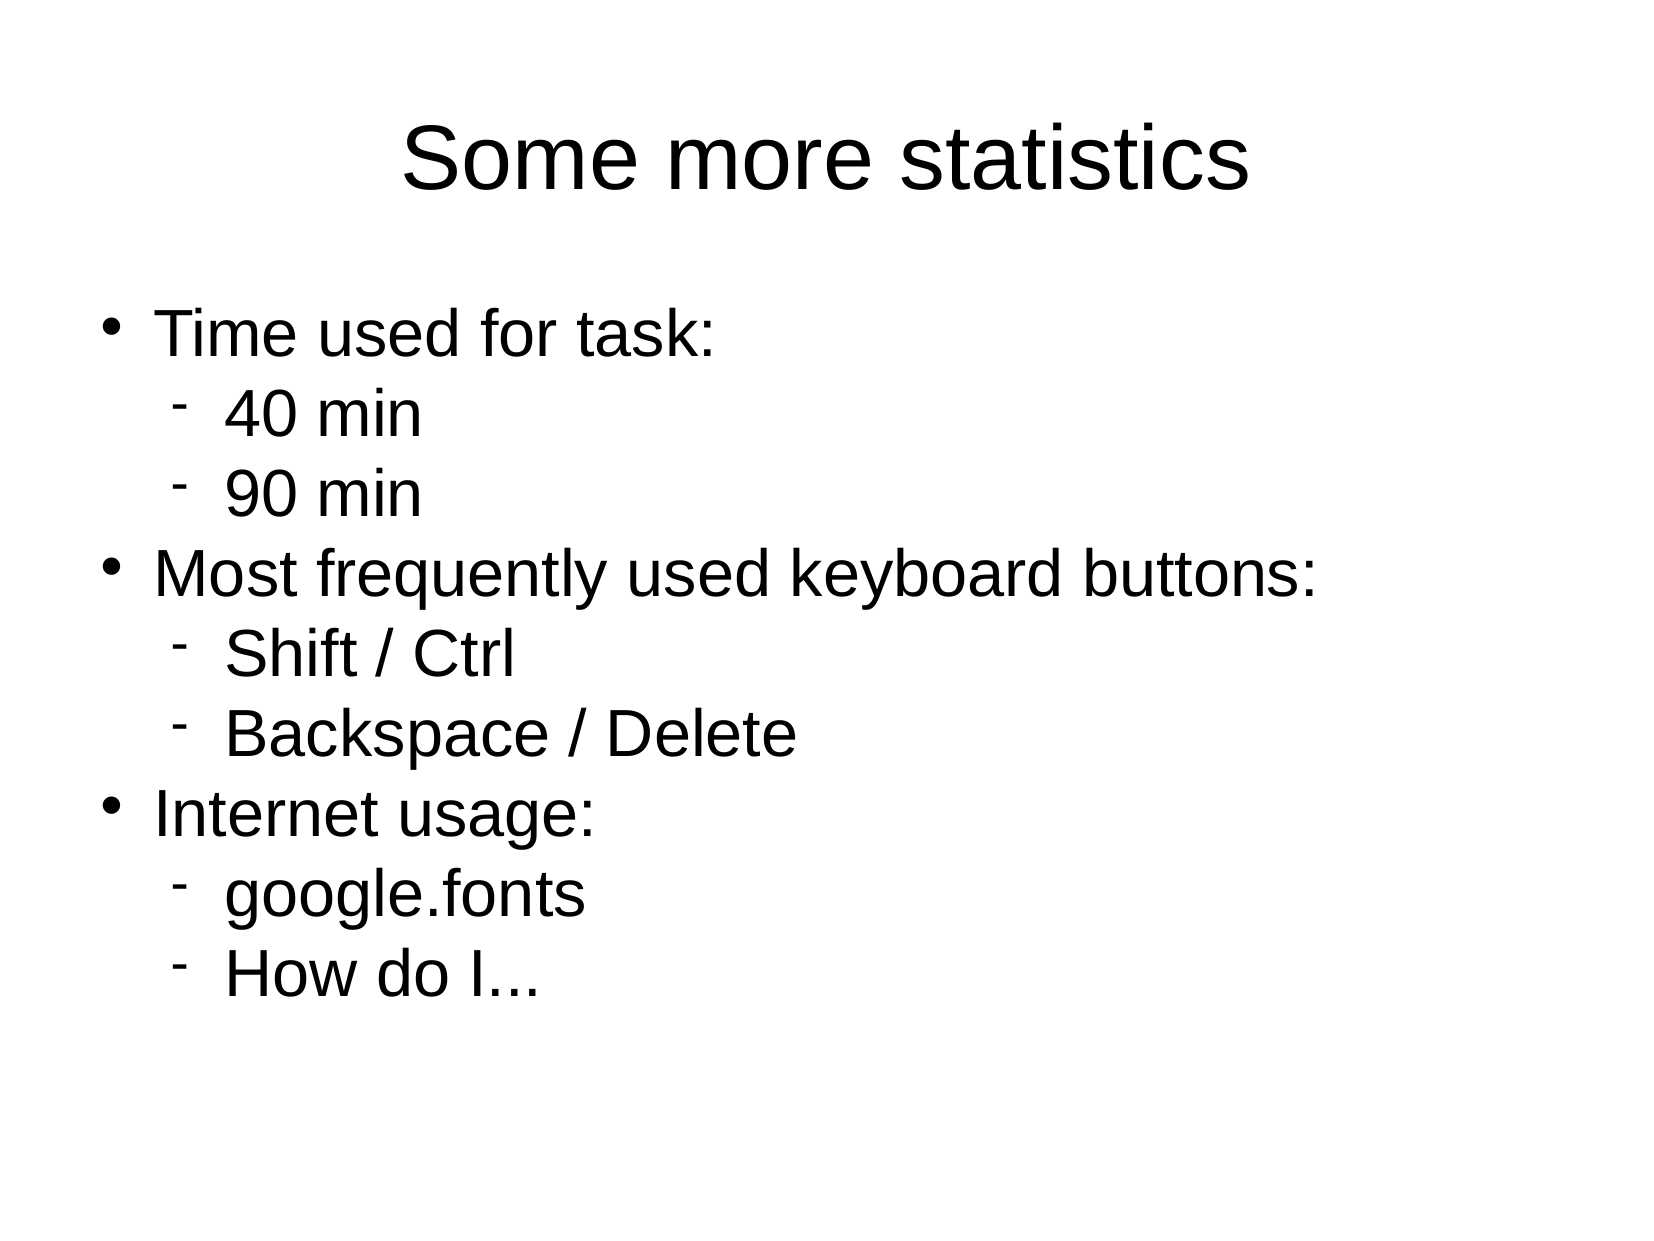

Some more statistics
Time used for task:
40 min
90 min
Most frequently used keyboard buttons:
Shift / Ctrl
Backspace / Delete
Internet usage:
google.fonts
How do I...